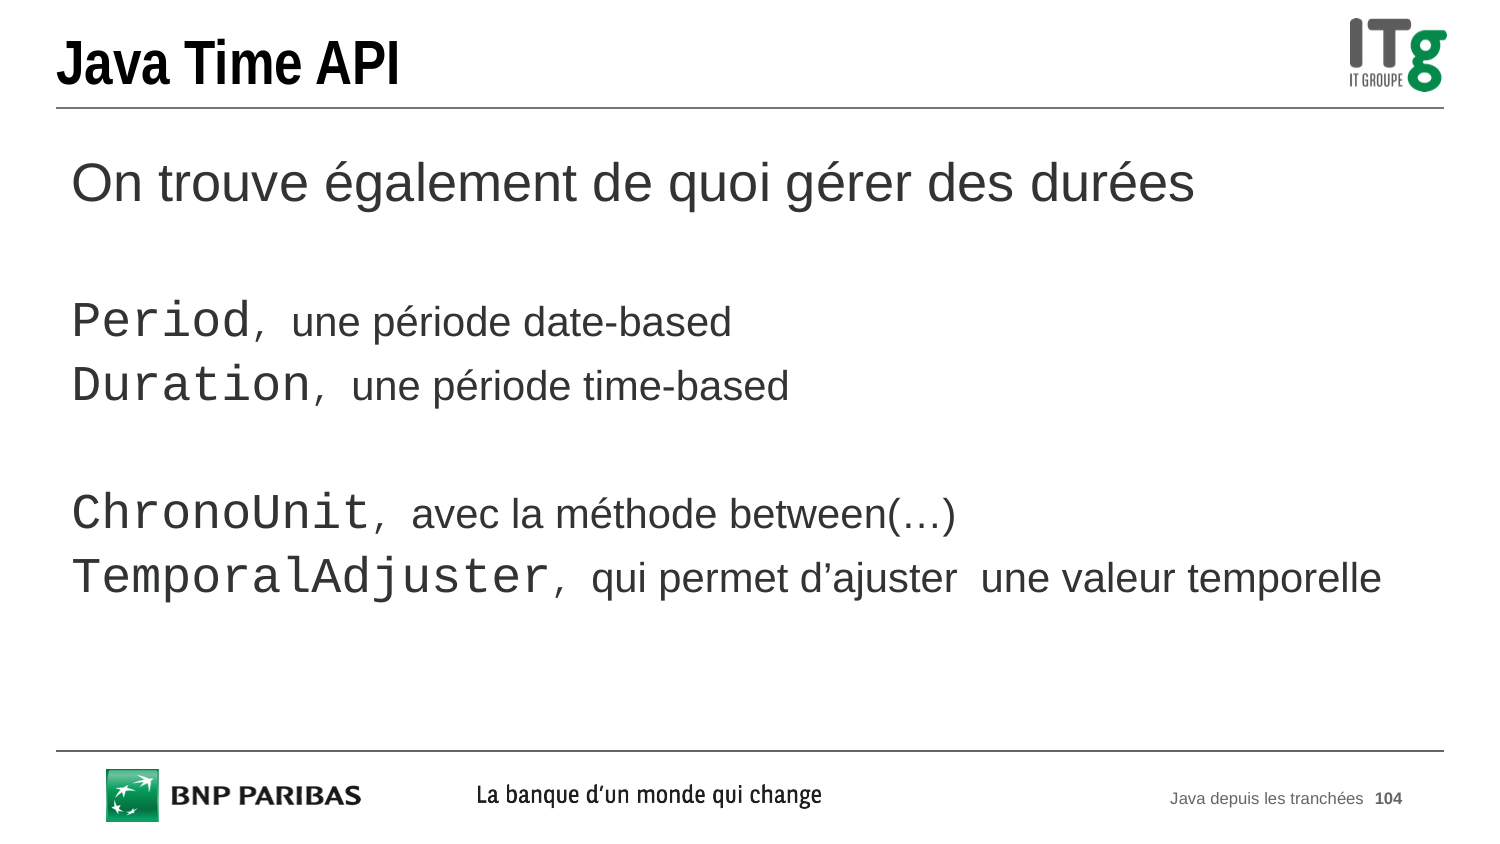

# Java Time API
On trouve également de quoi gérer des durées

Period, une période date-based
Duration, une période time-based

ChronoUnit, avec la méthode between(…)
TemporalAdjuster, qui permet d’ajuster  une valeur temporelle

Java depuis les tranchées
104